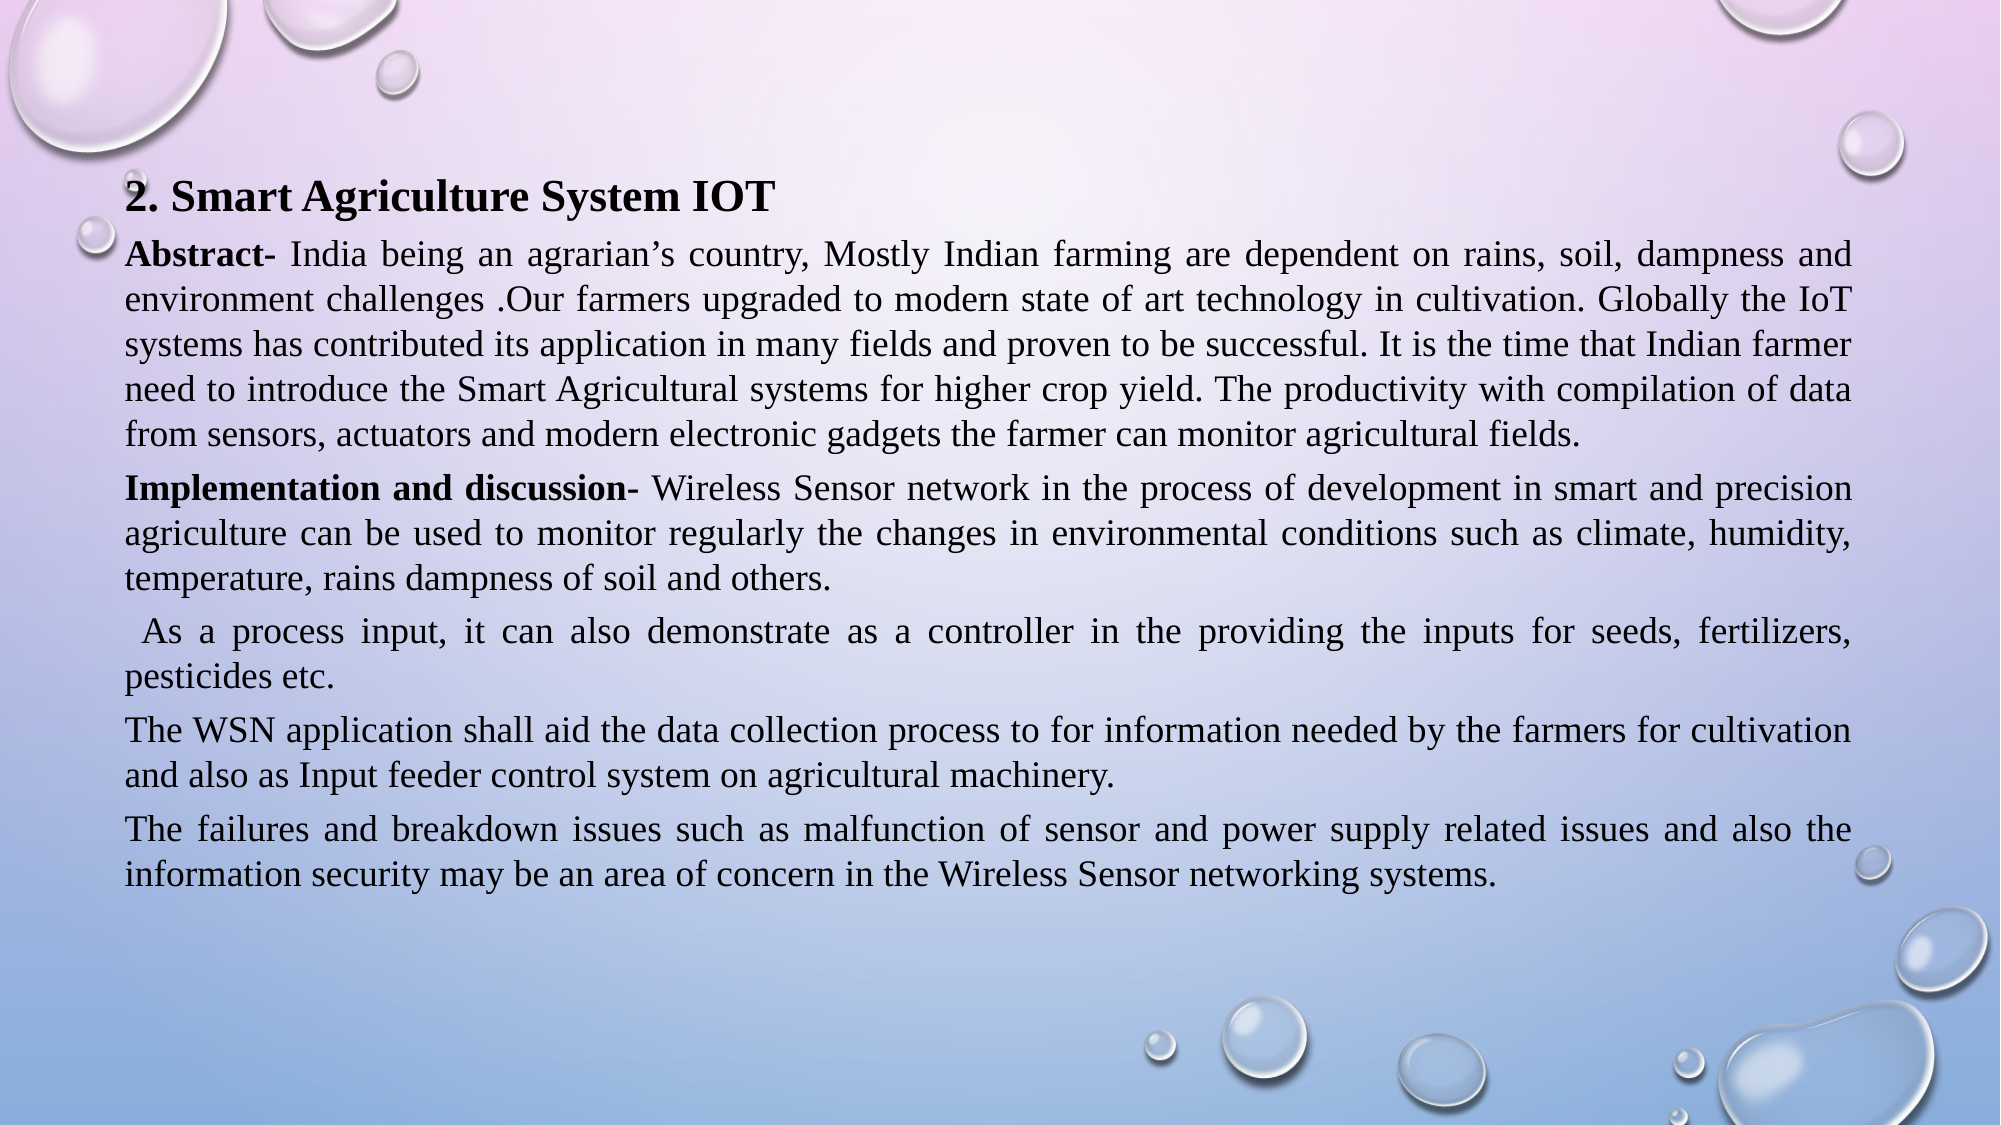

2. Smart Agriculture System IOT
Abstract- India being an agrarian’s country, Mostly Indian farming are dependent on rains, soil, dampness and environment challenges .Our farmers upgraded to modern state of art technology in cultivation. Globally the IoT systems has contributed its application in many fields and proven to be successful. It is the time that Indian farmer need to introduce the Smart Agricultural systems for higher crop yield. The productivity with compilation of data from sensors, actuators and modern electronic gadgets the farmer can monitor agricultural fields.
Implementation and discussion- Wireless Sensor network in the process of development in smart and precision agriculture can be used to monitor regularly the changes in environmental conditions such as climate, humidity, temperature, rains dampness of soil and others.
 As a process input, it can also demonstrate as a controller in the providing the inputs for seeds, fertilizers, pesticides etc.
The WSN application shall aid the data collection process to for information needed by the farmers for cultivation and also as Input feeder control system on agricultural machinery.
The failures and breakdown issues such as malfunction of sensor and power supply related issues and also the information security may be an area of concern in the Wireless Sensor networking systems.